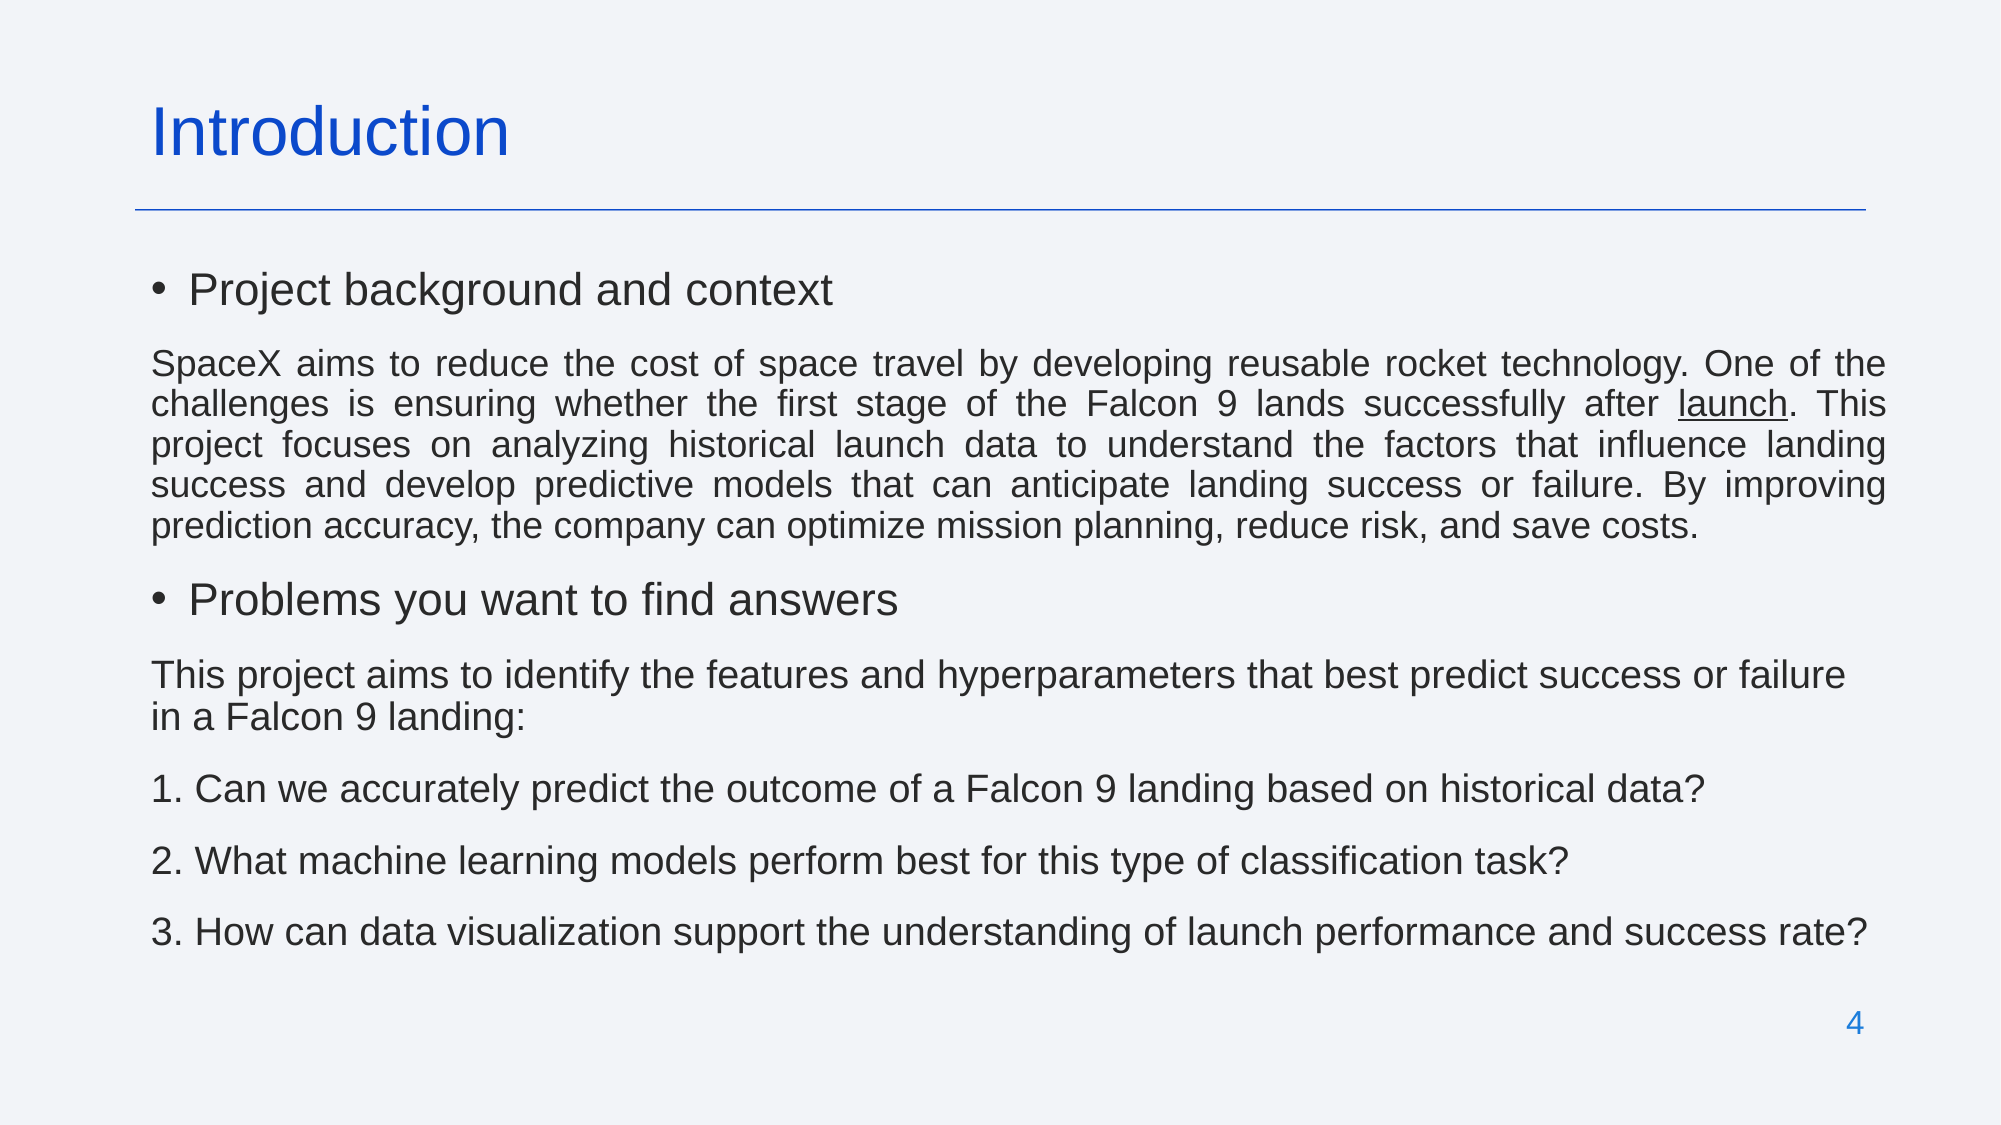

Introduction
Project background and context
SpaceX aims to reduce the cost of space travel by developing reusable rocket technology. One of the challenges is ensuring whether the first stage of the Falcon 9 lands successfully after launch. This project focuses on analyzing historical launch data to understand the factors that influence landing success and develop predictive models that can anticipate landing success or failure. By improving prediction accuracy, the company can optimize mission planning, reduce risk, and save costs.
Problems you want to find answers
This project aims to identify the features and hyperparameters that best predict success or failure in a Falcon 9 landing:
1. Can we accurately predict the outcome of a Falcon 9 landing based on historical data?
2. What machine learning models perform best for this type of classification task?
3. How can data visualization support the understanding of launch performance and success rate?
4